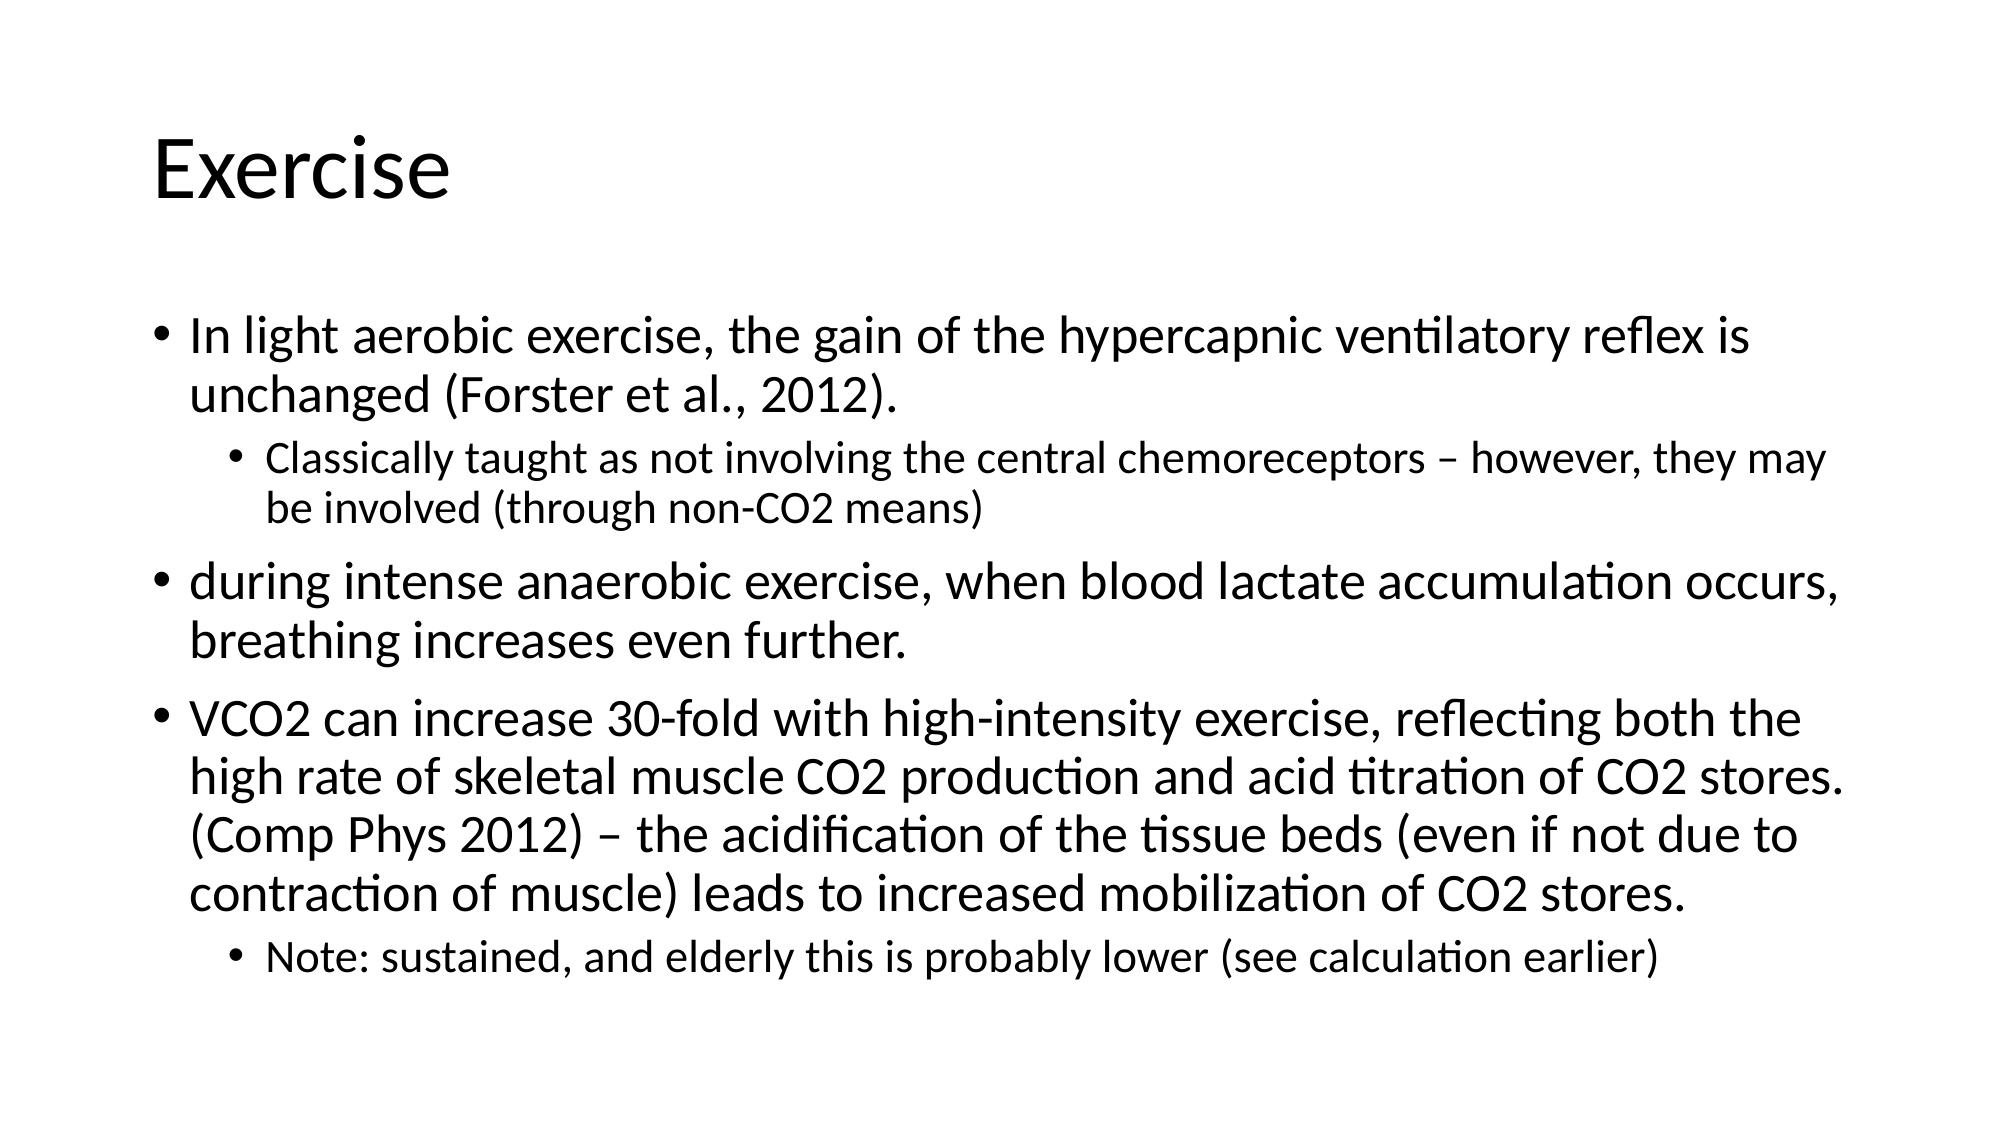

# Exercise
In light aerobic exercise, the gain of the hypercapnic ventilatory reflex is unchanged (Forster et al., 2012).
Classically taught as not involving the central chemoreceptors – however, they may be involved (through non-CO2 means)
during intense anaerobic exercise, when blood lactate accumulation occurs, breathing increases even further.
VCO2 can increase 30-fold with high-intensity exercise, reflecting both the high rate of skeletal muscle CO2 production and acid titration of CO2 stores. (Comp Phys 2012) – the acidification of the tissue beds (even if not due to contraction of muscle) leads to increased mobilization of CO2 stores.
Note: sustained, and elderly this is probably lower (see calculation earlier)